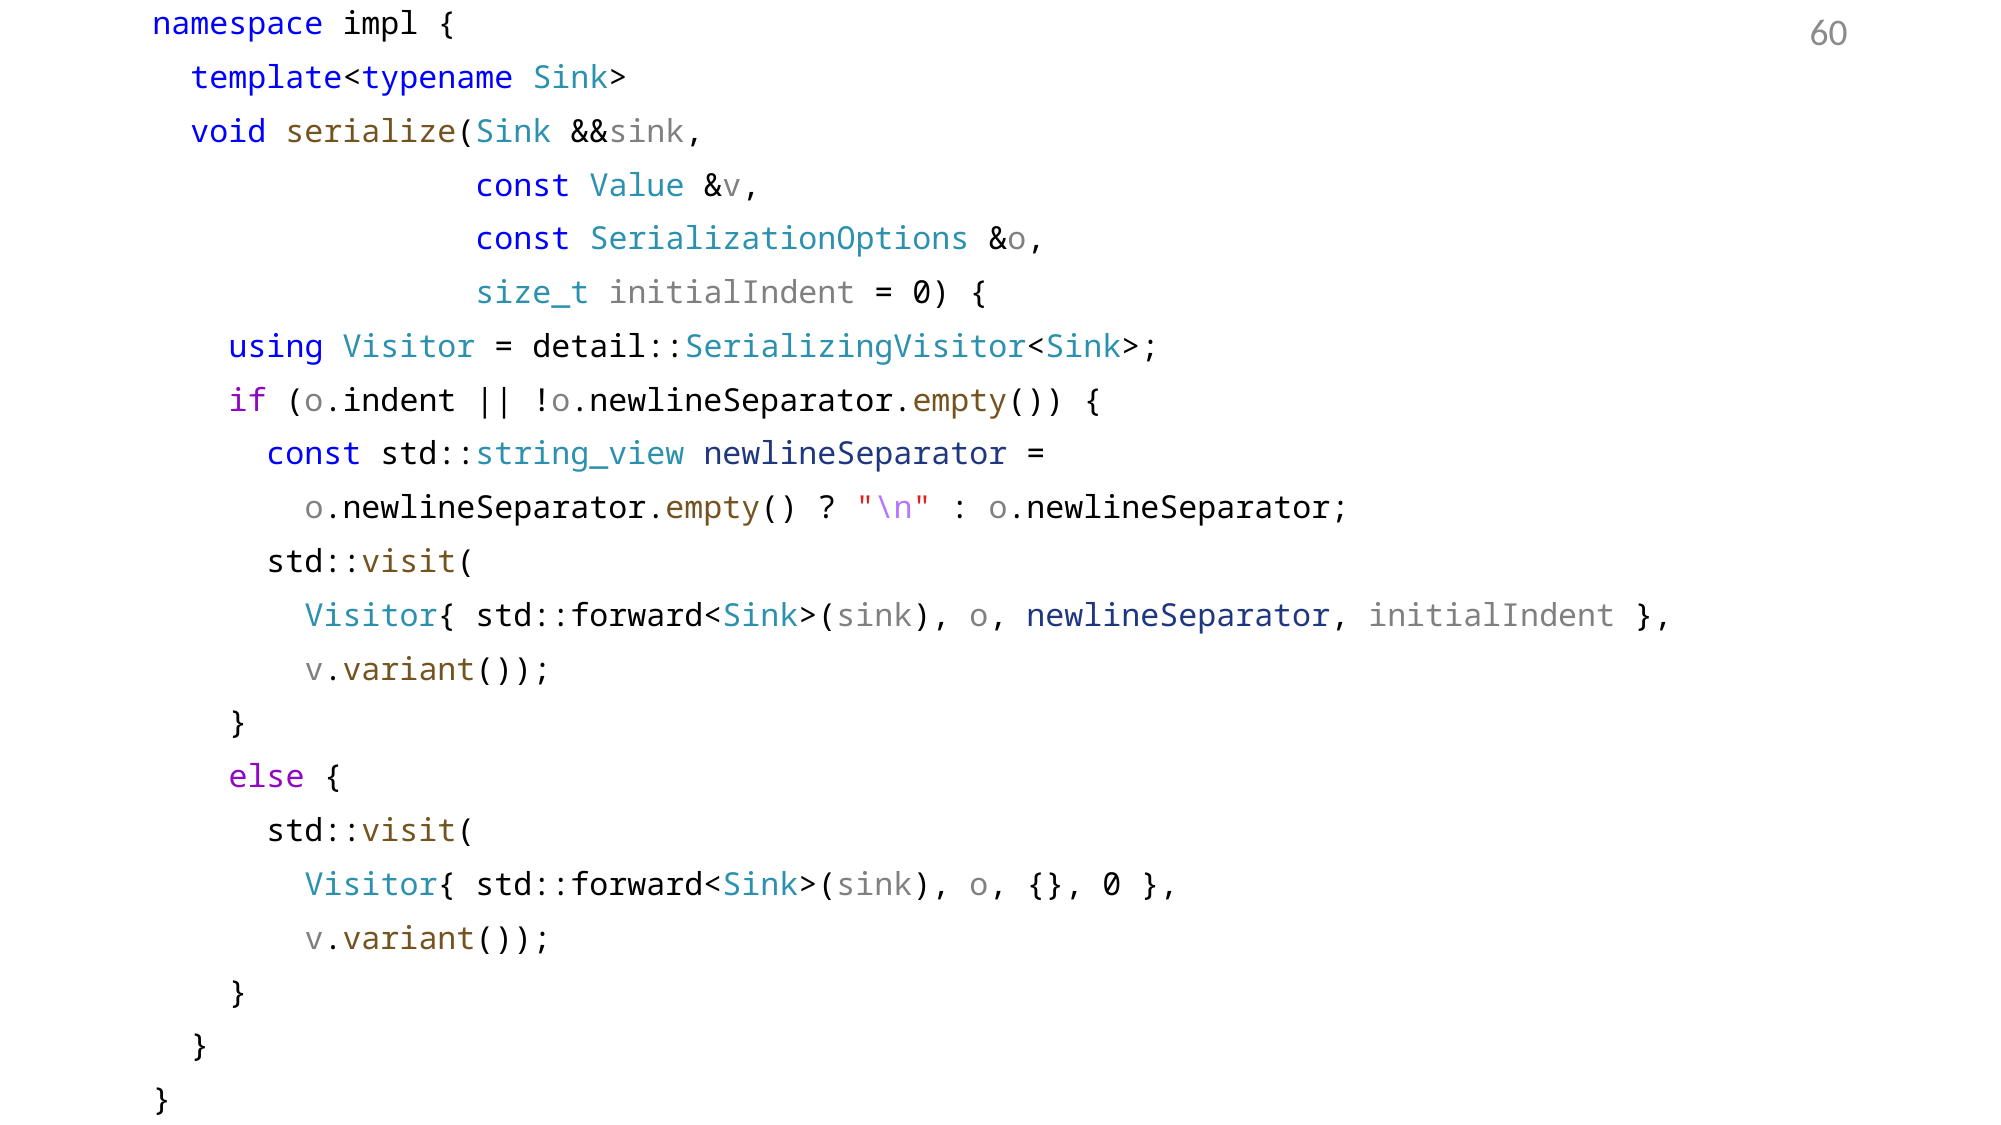

namespace impl {
  template<typename Sink>
  void serialize(Sink &&sink,
                 const Value &v,
                 const SerializationOptions &o,
                 size_t initialIndent = 0) {
    using Visitor = detail::SerializingVisitor<Sink>;
    if (o.indent || !o.newlineSeparator.empty()) {
      const std::string_view newlineSeparator =
        o.newlineSeparator.empty() ? "\n" : o.newlineSeparator;
      std::visit(
        Visitor{ std::forward<Sink>(sink), o, newlineSeparator, initialIndent },
        v.variant());
    }
    else {
      std::visit(
        Visitor{ std::forward<Sink>(sink), o, {}, 0 },
        v.variant());
    }
  }
}
60